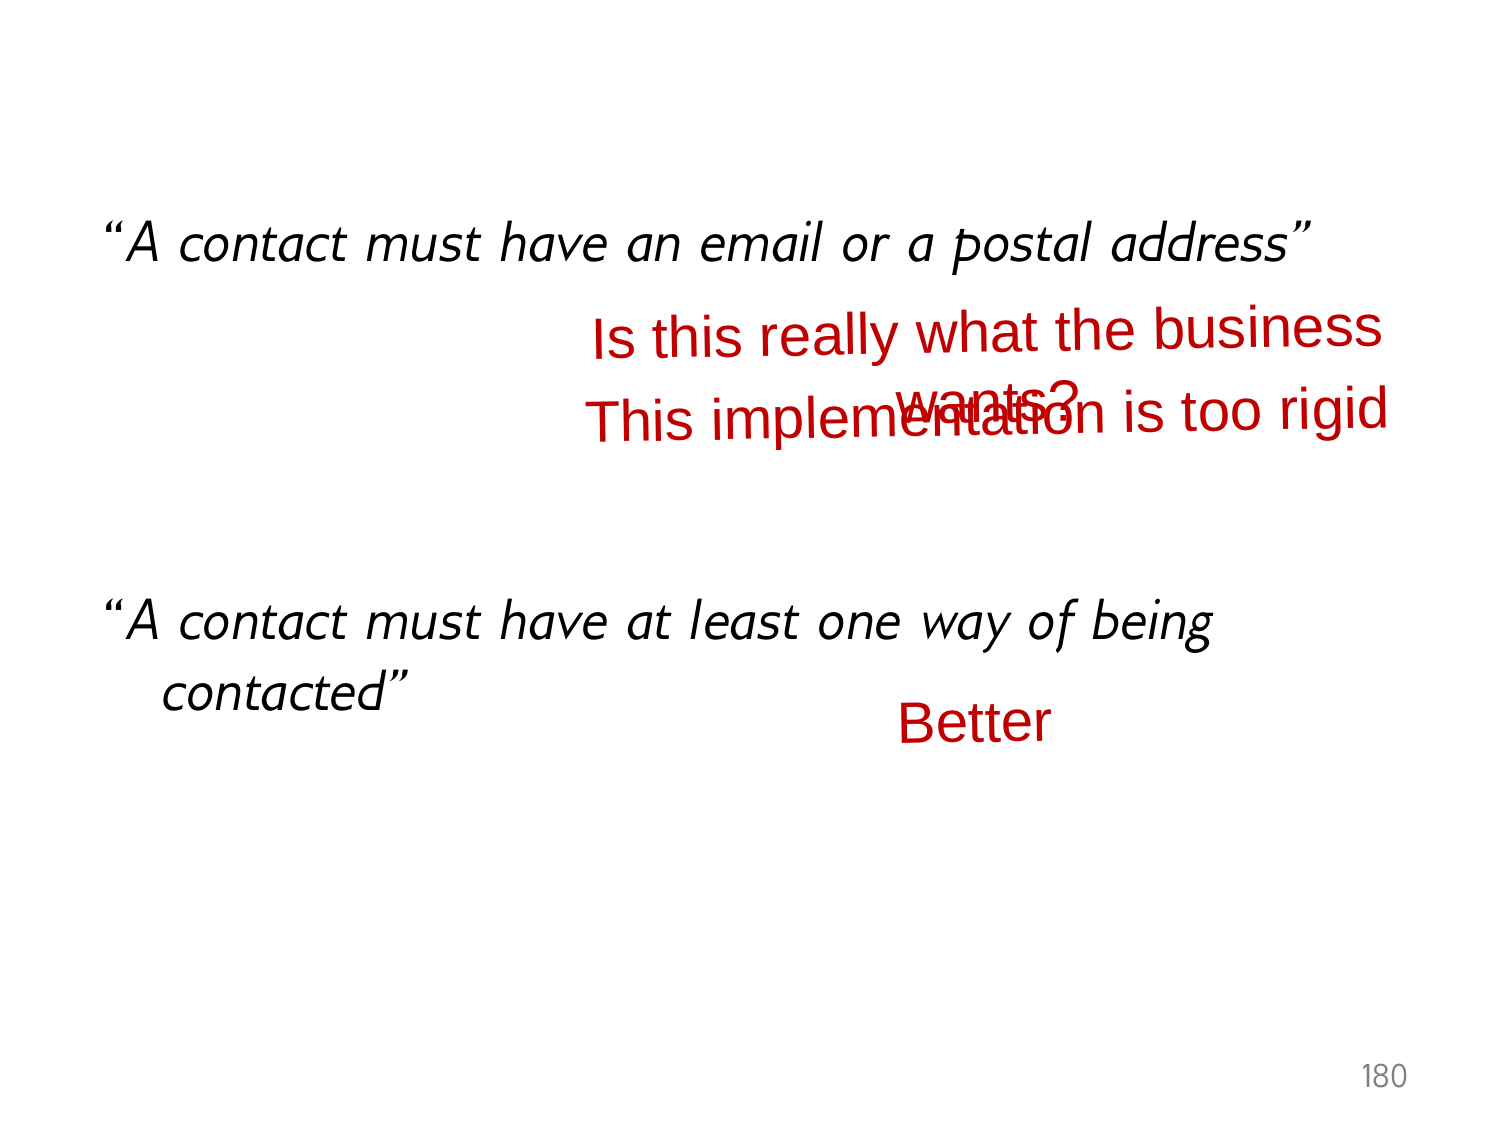

#
“A contact must have an email or a postal address”
Is this really what the business wants?
This implementation is too rigid
“A contact must have at least one way of being contacted”
Better